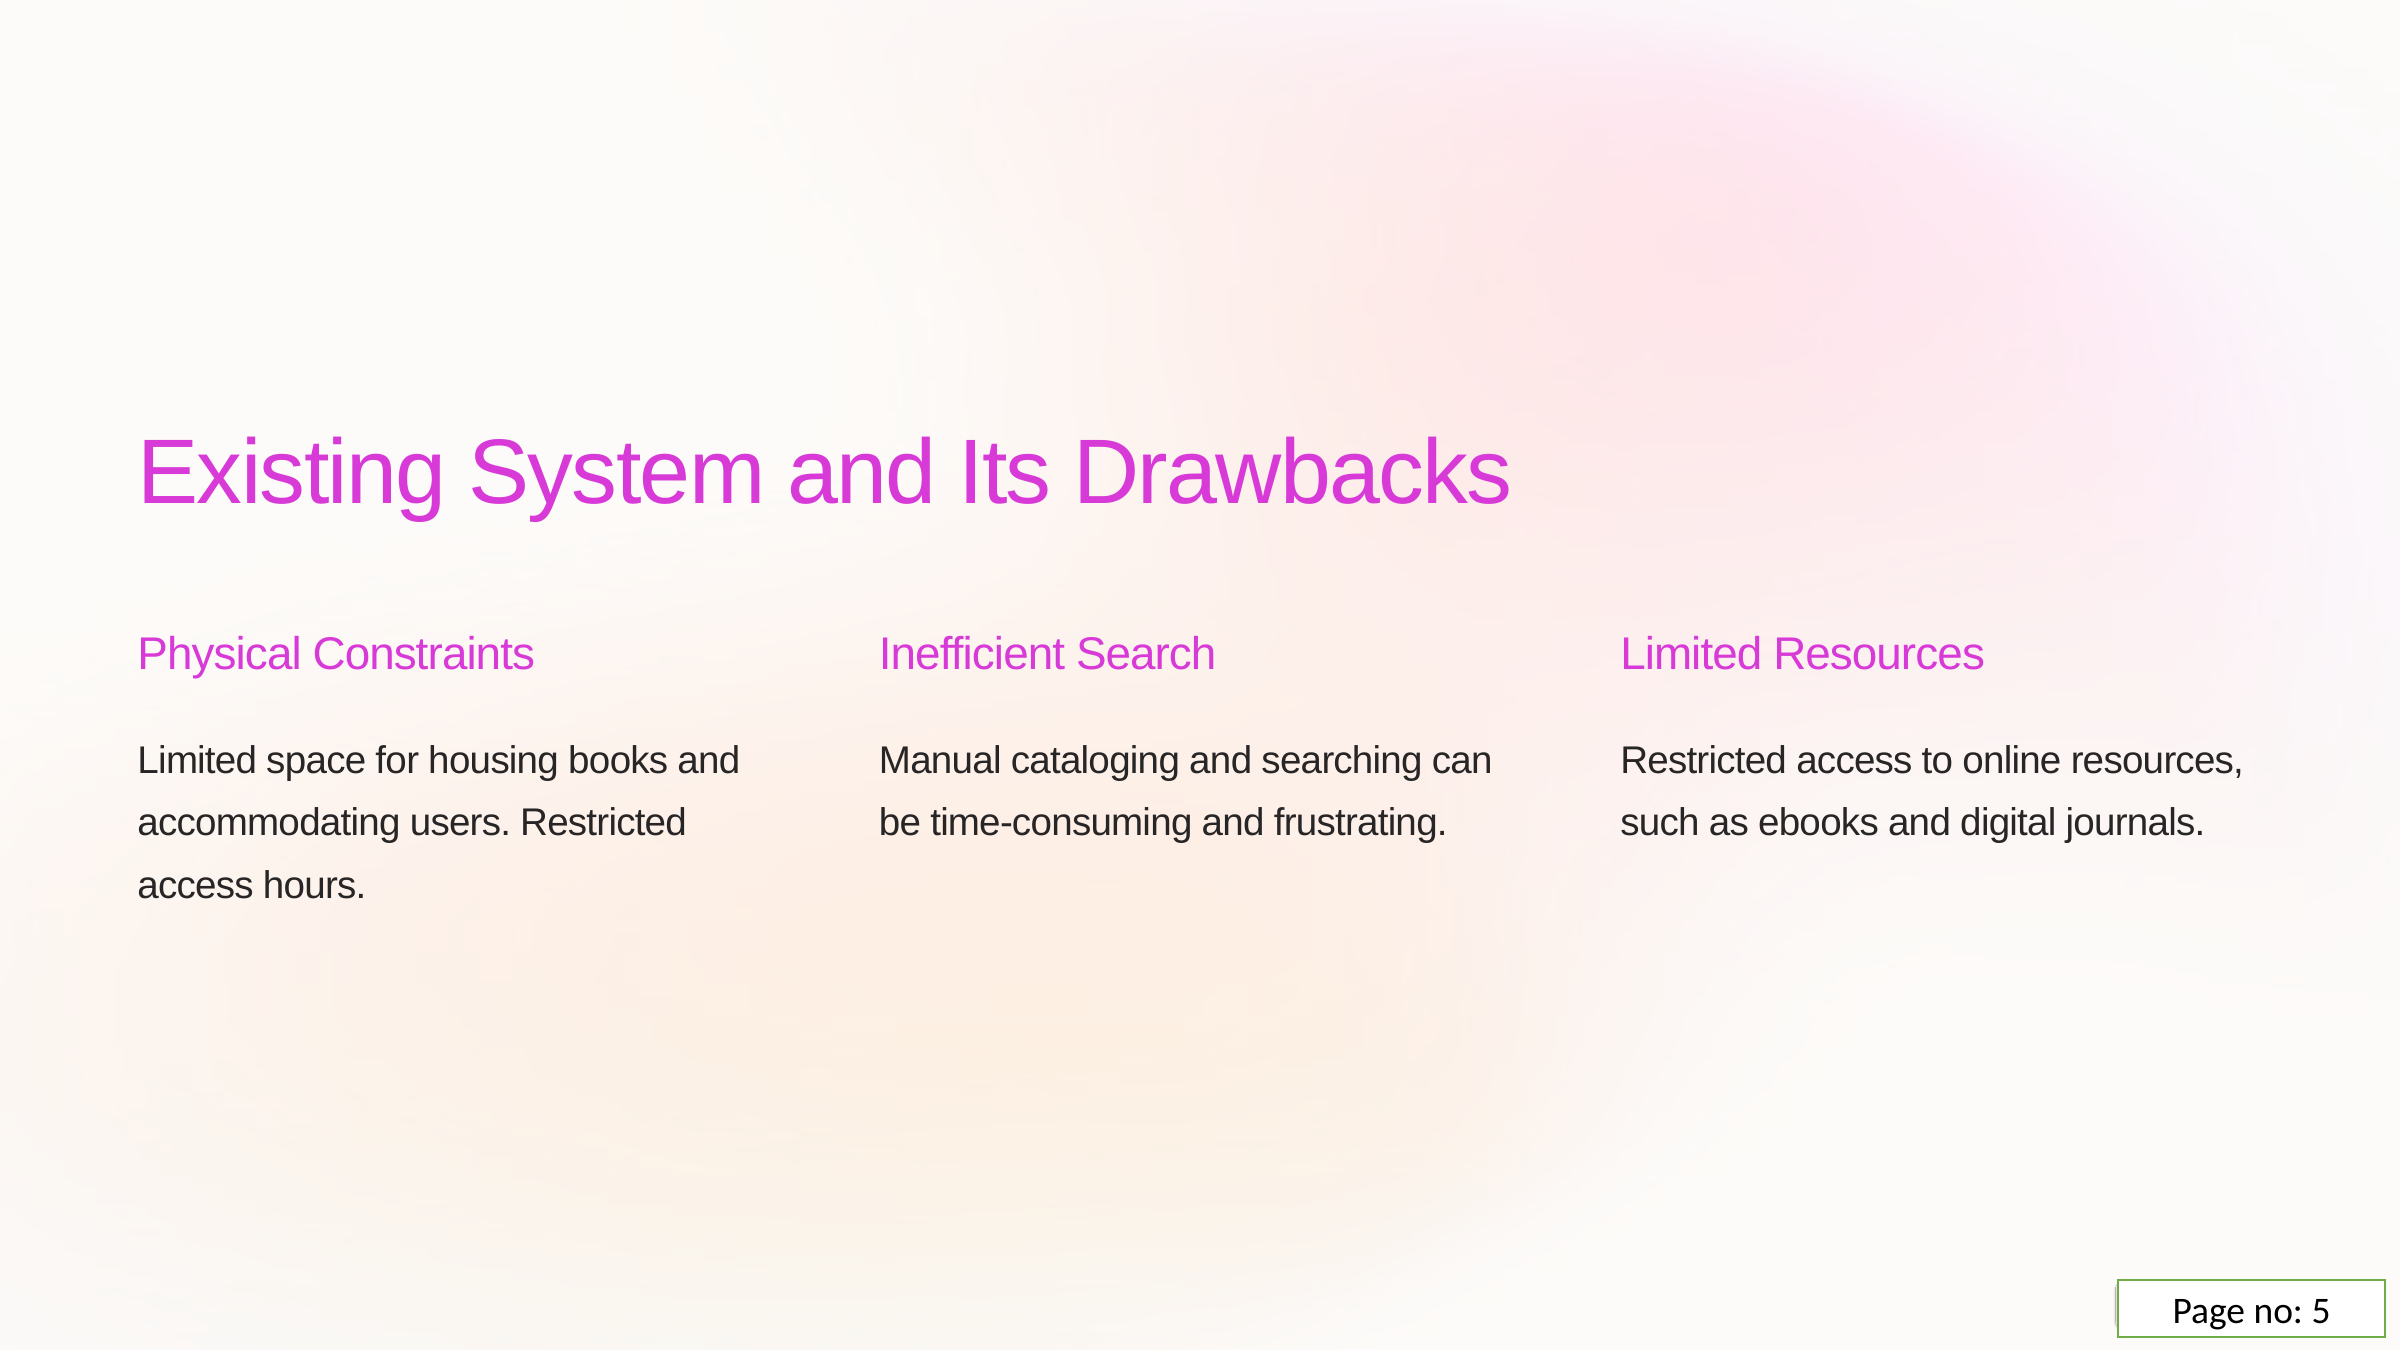

Existing System and Its Drawbacks
Physical Constraints
Inefficient Search
Limited Resources
Limited space for housing books and accommodating users. Restricted access hours.
Manual cataloging and searching can be time-consuming and frustrating.
Restricted access to online resources, such as ebooks and digital journals.
Page no: 5